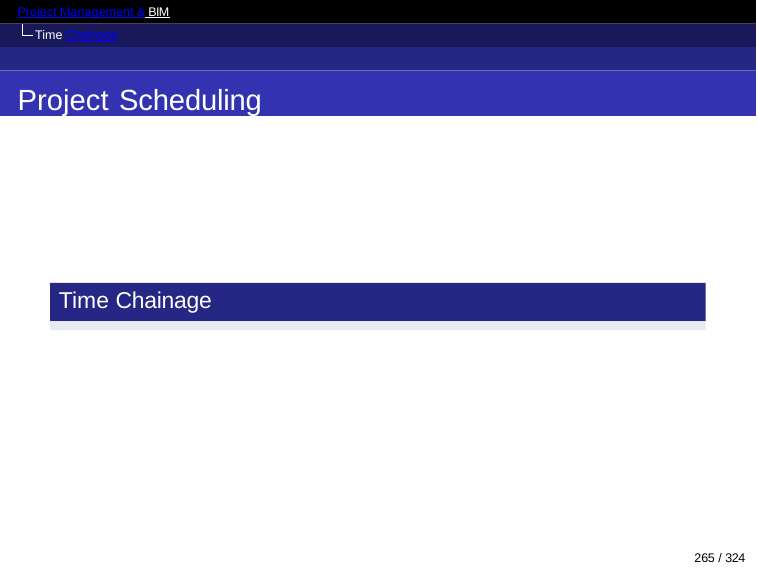

Project Management & BIM Time Chainage

Project Scheduling

Time Chainage

265 / 324